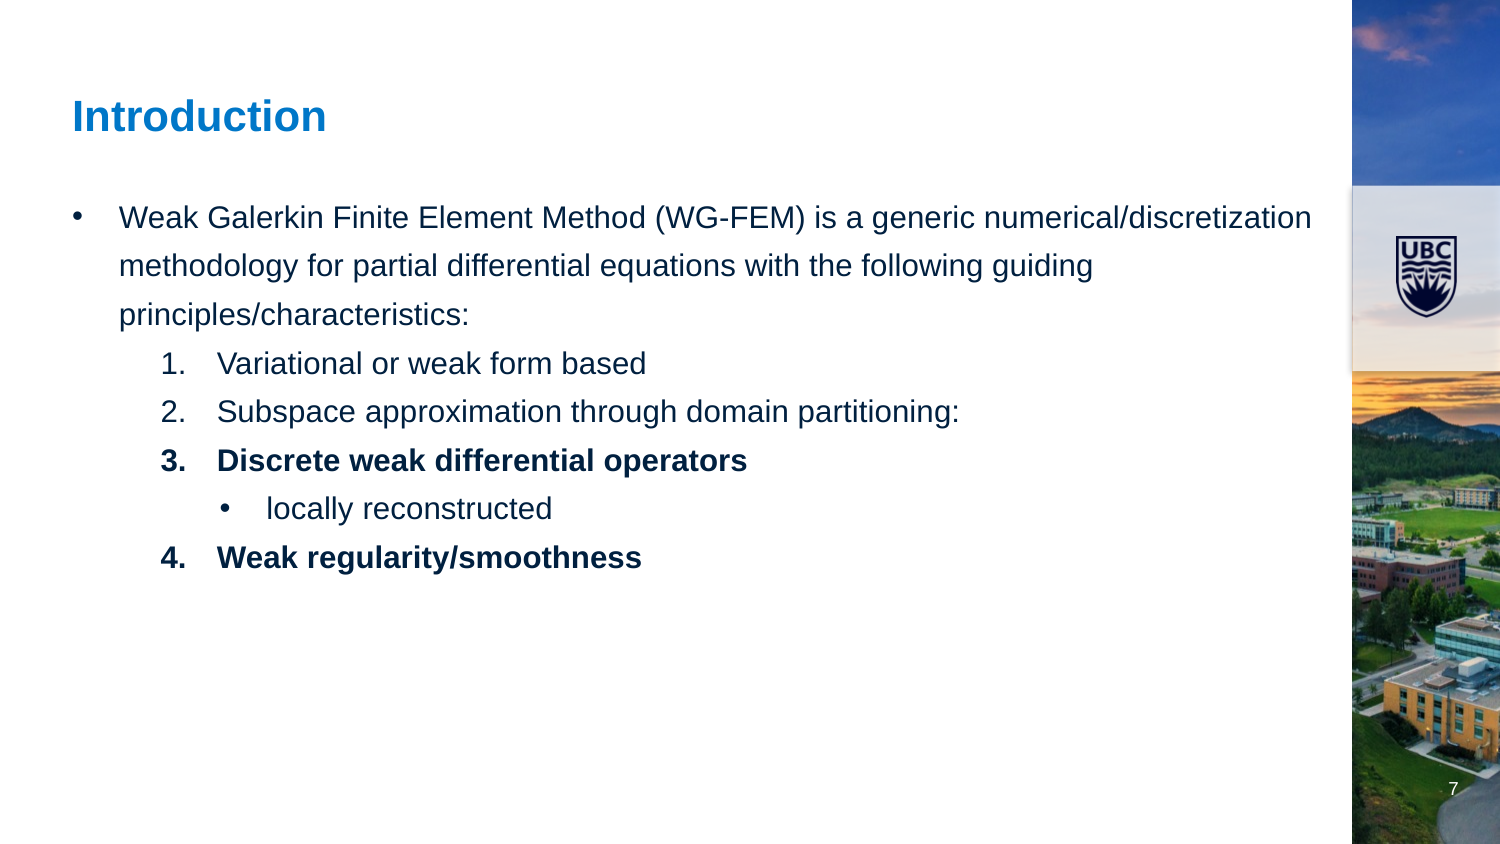

# Introduction
Weak Galerkin Finite Element Method (WG-FEM) is a generic numerical/discretization methodology for partial differential equations with the following guiding principles/characteristics:
Variational or weak form based
Subspace approximation through domain partitioning:
Discrete weak differential operators
locally reconstructed
Weak regularity/smoothness